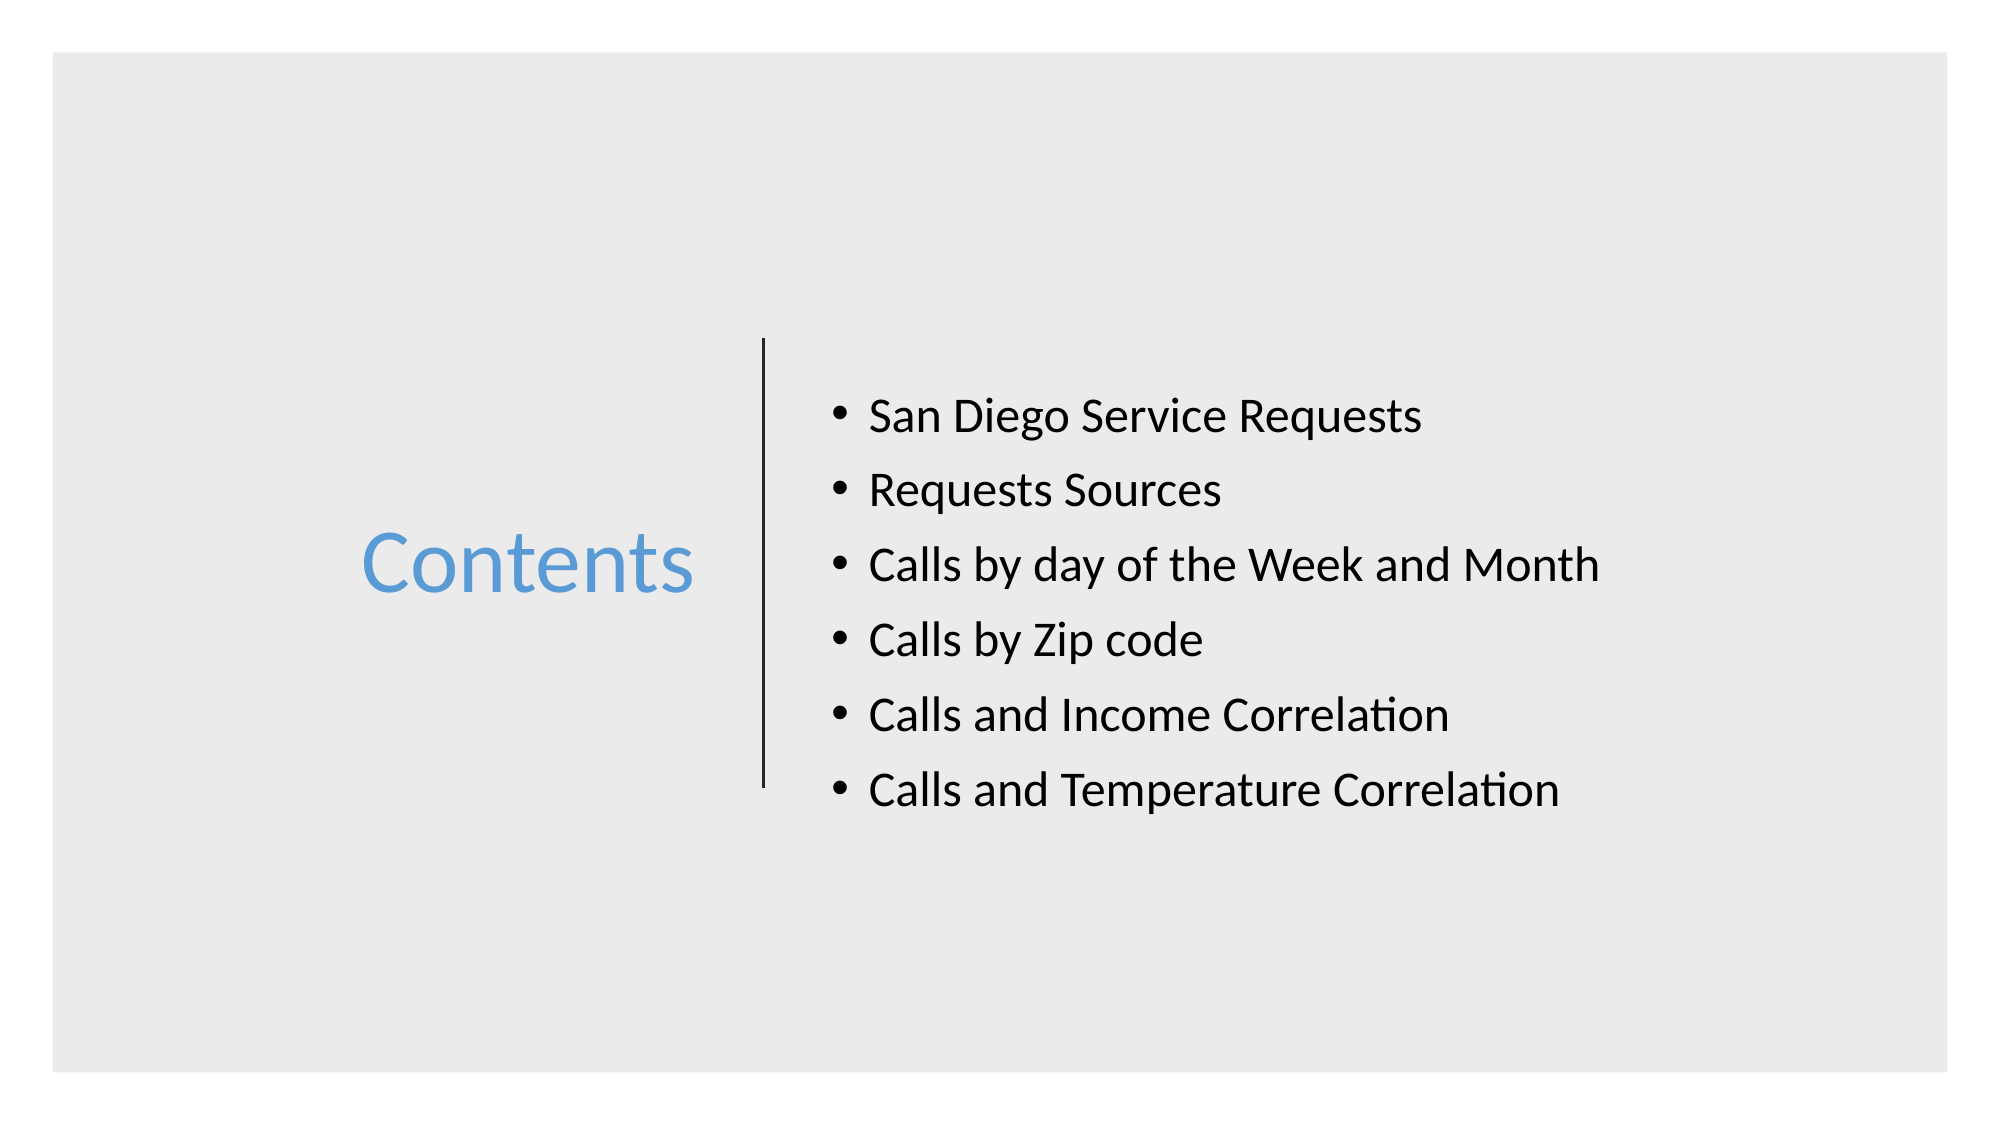

# Contents

San Diego Service Requests
Requests Sources
Calls by day of the Week and Month
Calls by Zip code
Calls and Income Correlation
Calls and Temperature Correlation